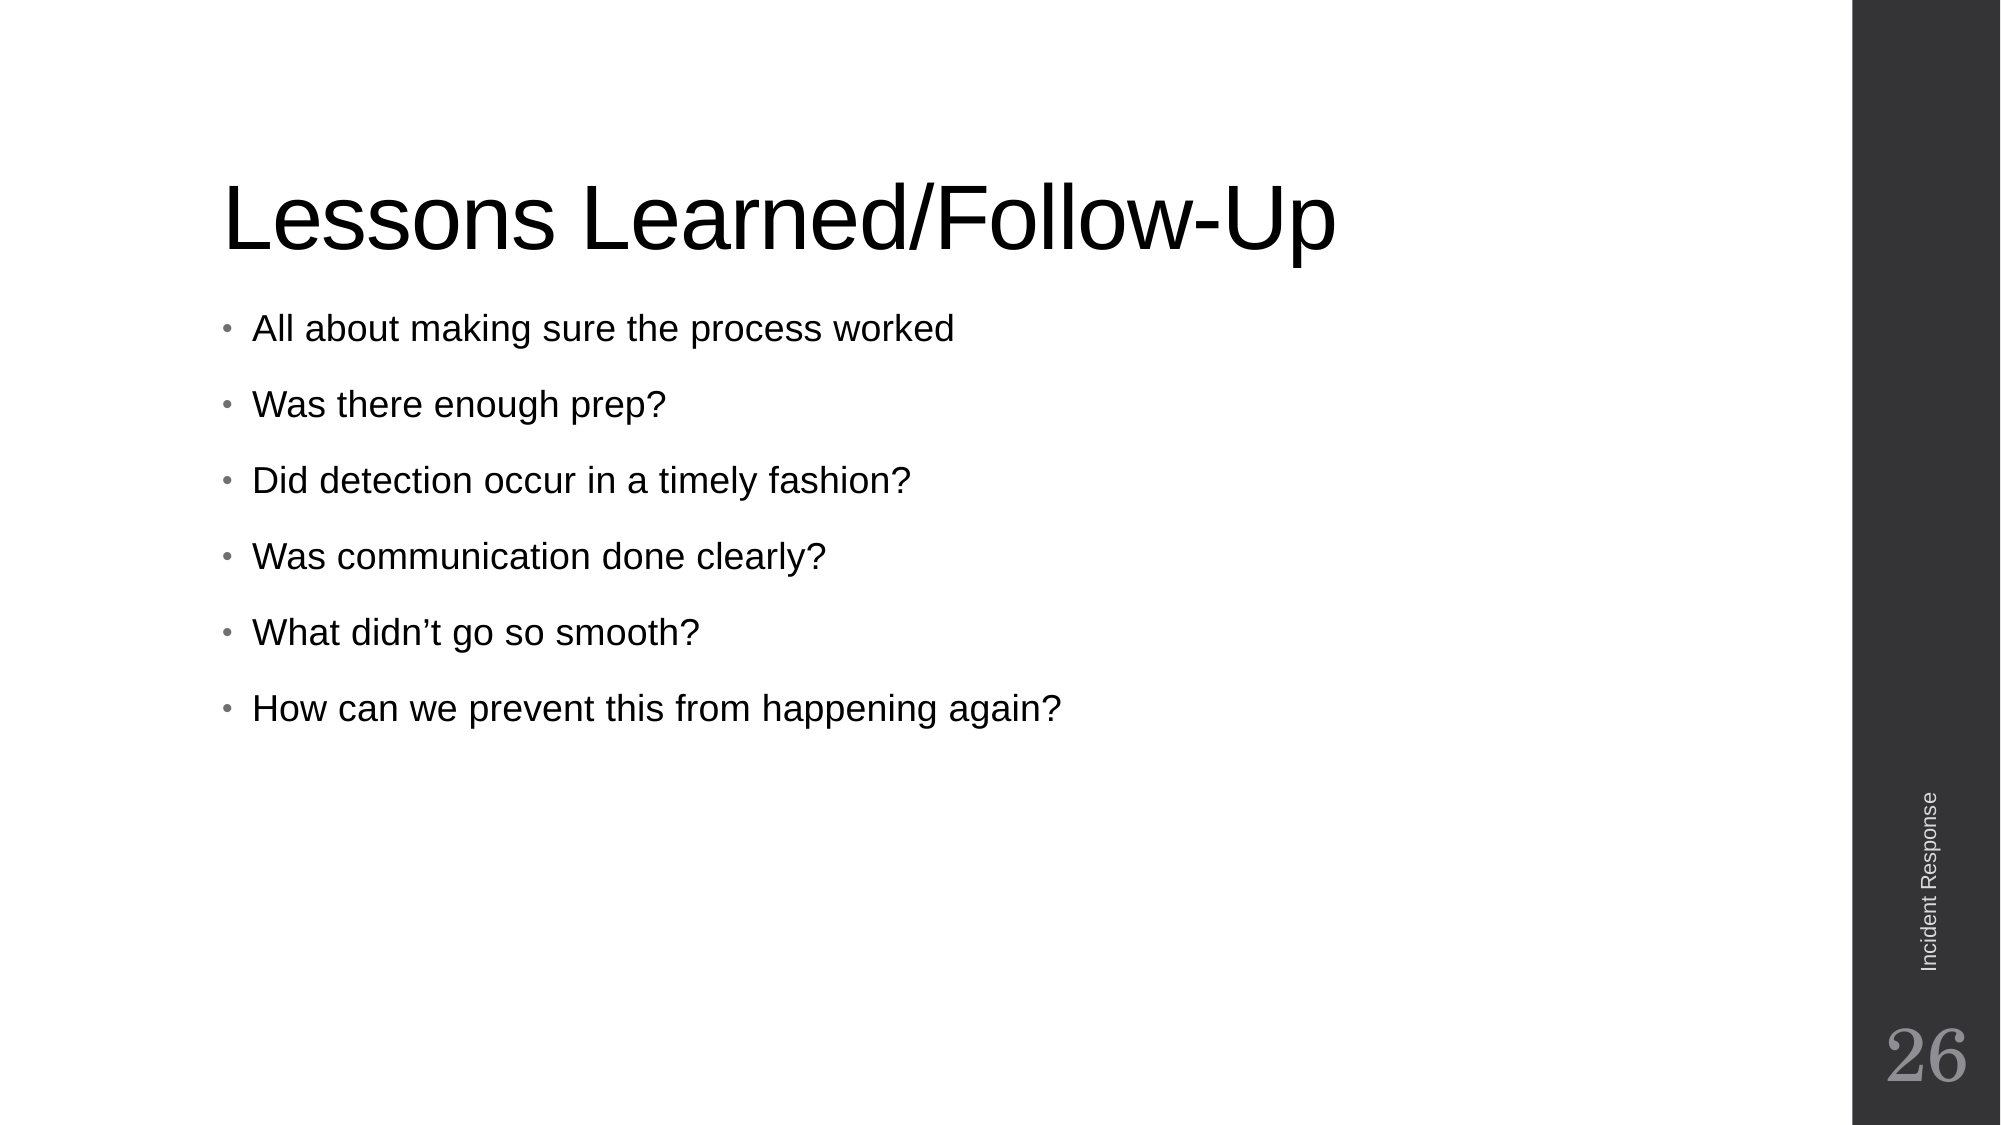

# Lessons Learned/Follow-Up
All about making sure the process worked
Was there enough prep?
Did detection occur in a timely fashion?
Was communication done clearly?
What didn’t go so smooth?
How can we prevent this from happening again?
Incident Response
26